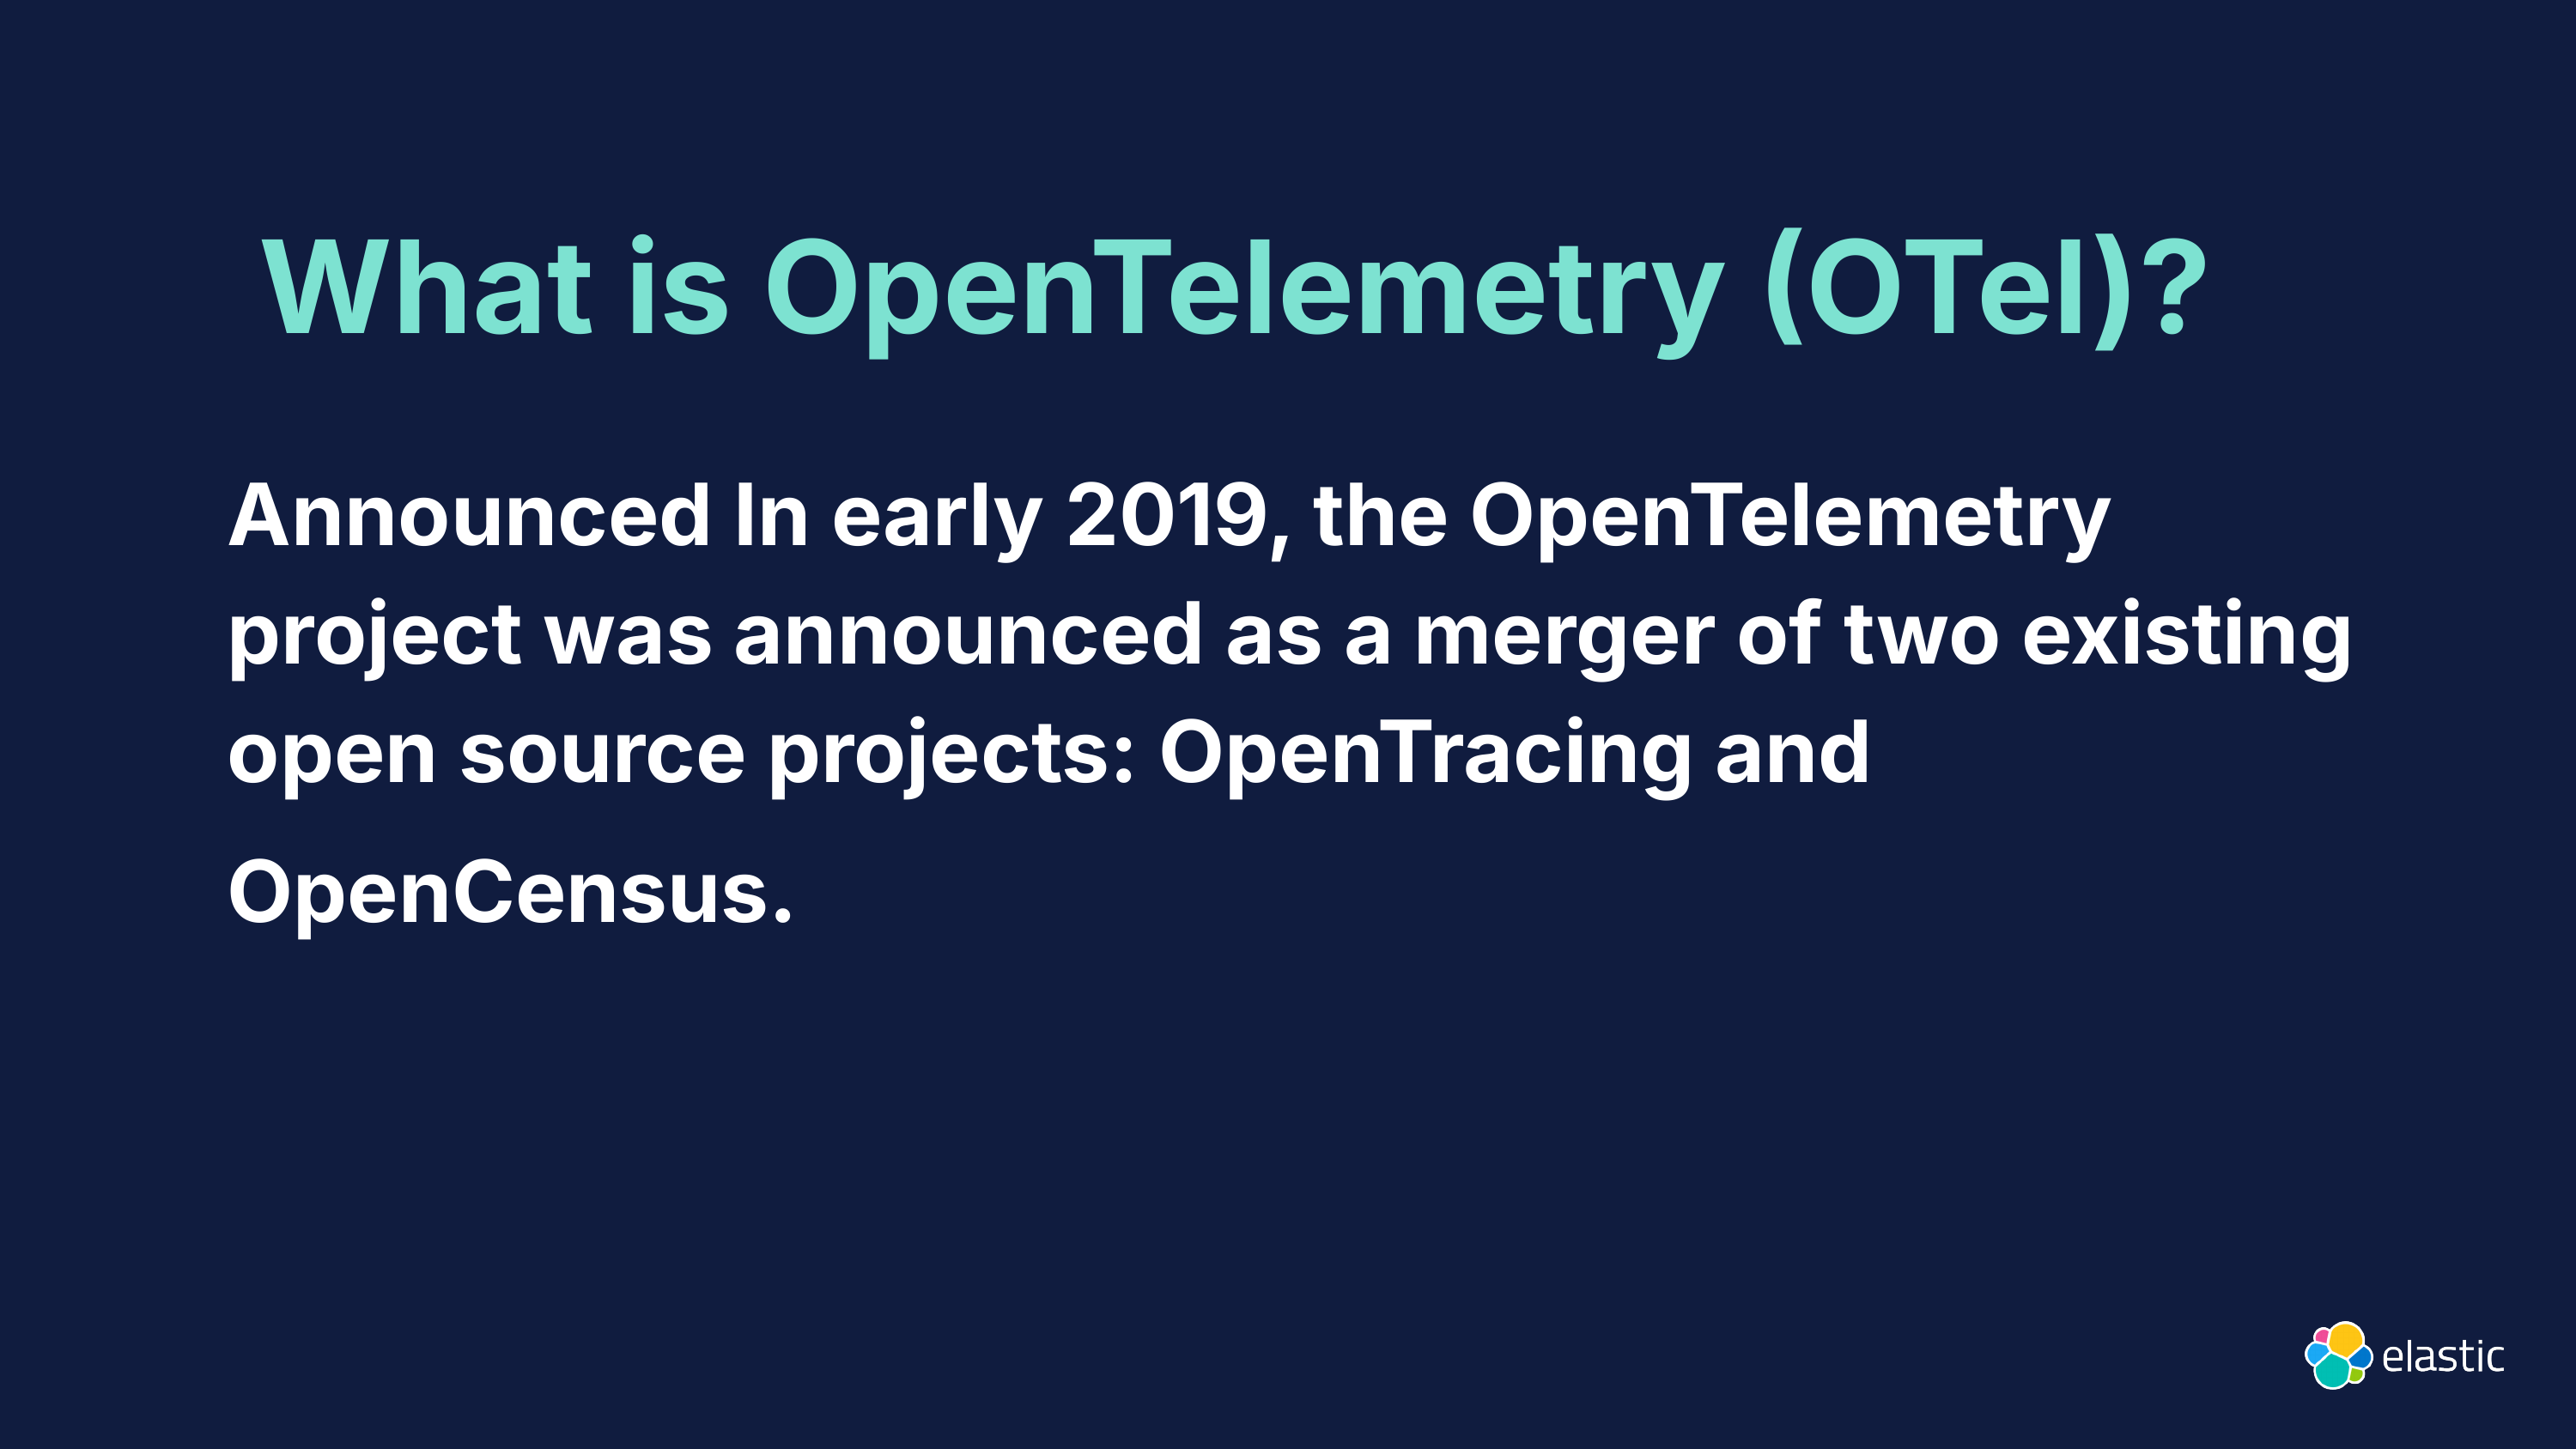

What is OpenTelemetry (OTel)?
# Announced In early 2019, the OpenTelemetry project was announced as a merger of two existing open source projects: OpenTracing and
OpenCensus.